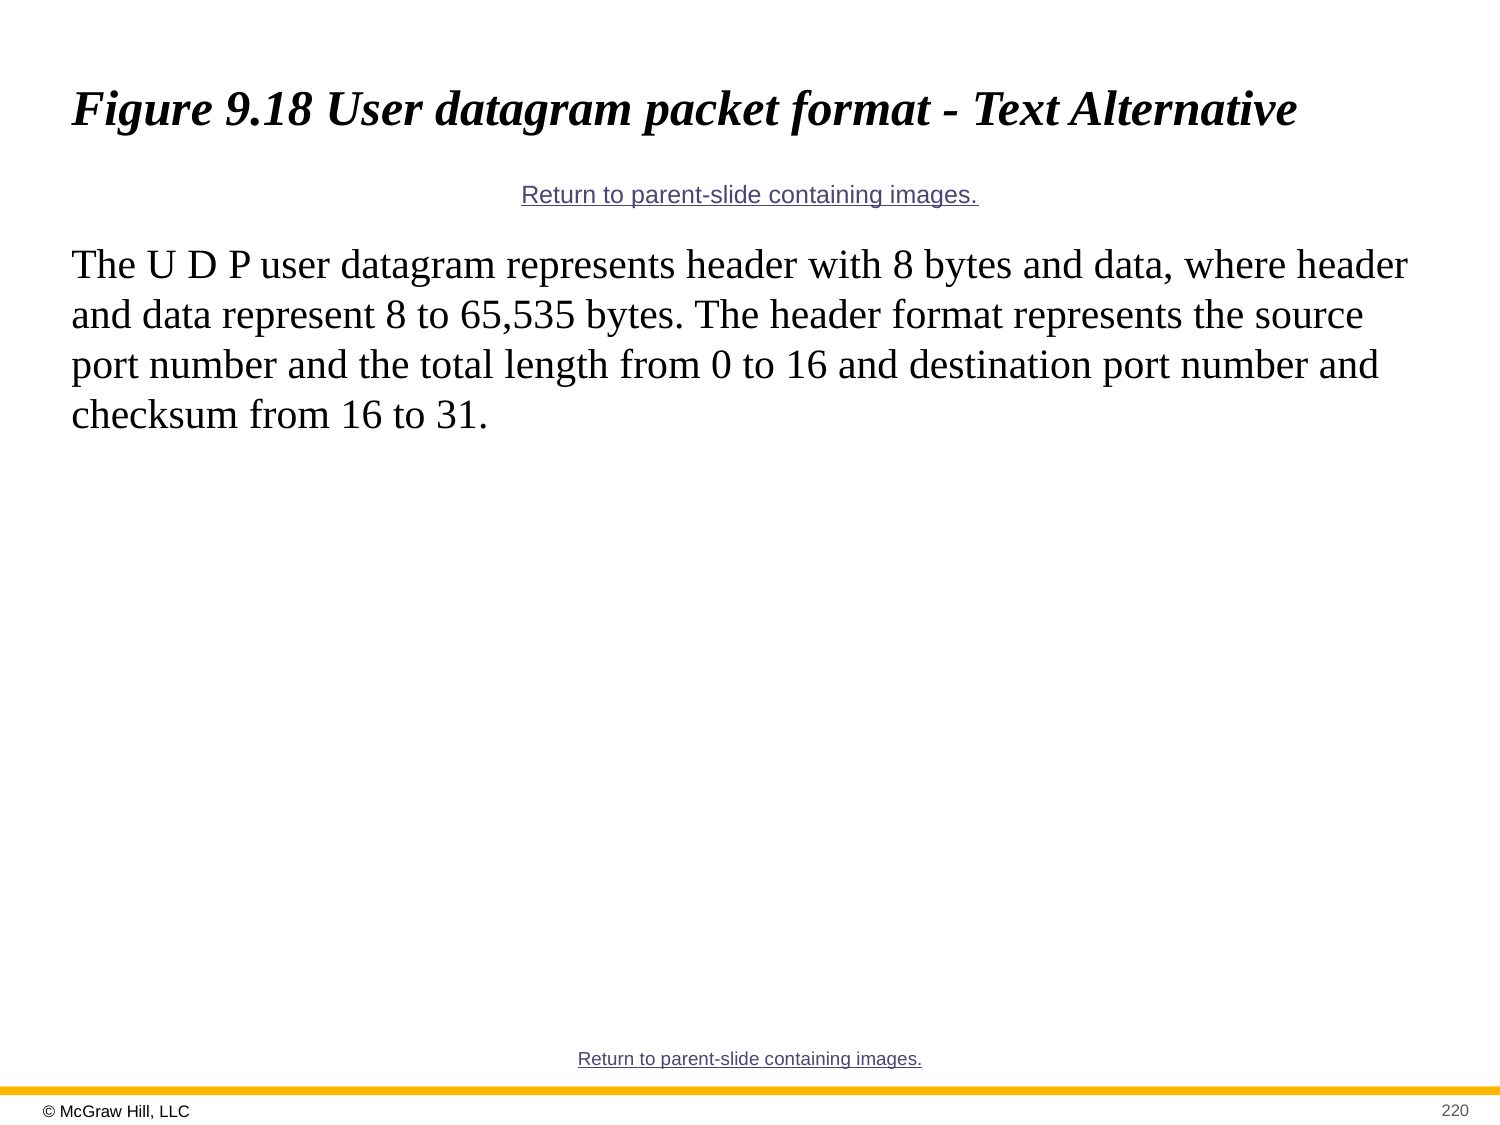

# Figure 9.18 User datagram packet format - Text Alternative
Return to parent-slide containing images.
The U D P user datagram represents header with 8 bytes and data, where header and data represent 8 to 65,535 bytes. The header format represents the source port number and the total length from 0 to 16 and destination port number and checksum from 16 to 31.
Return to parent-slide containing images.
220